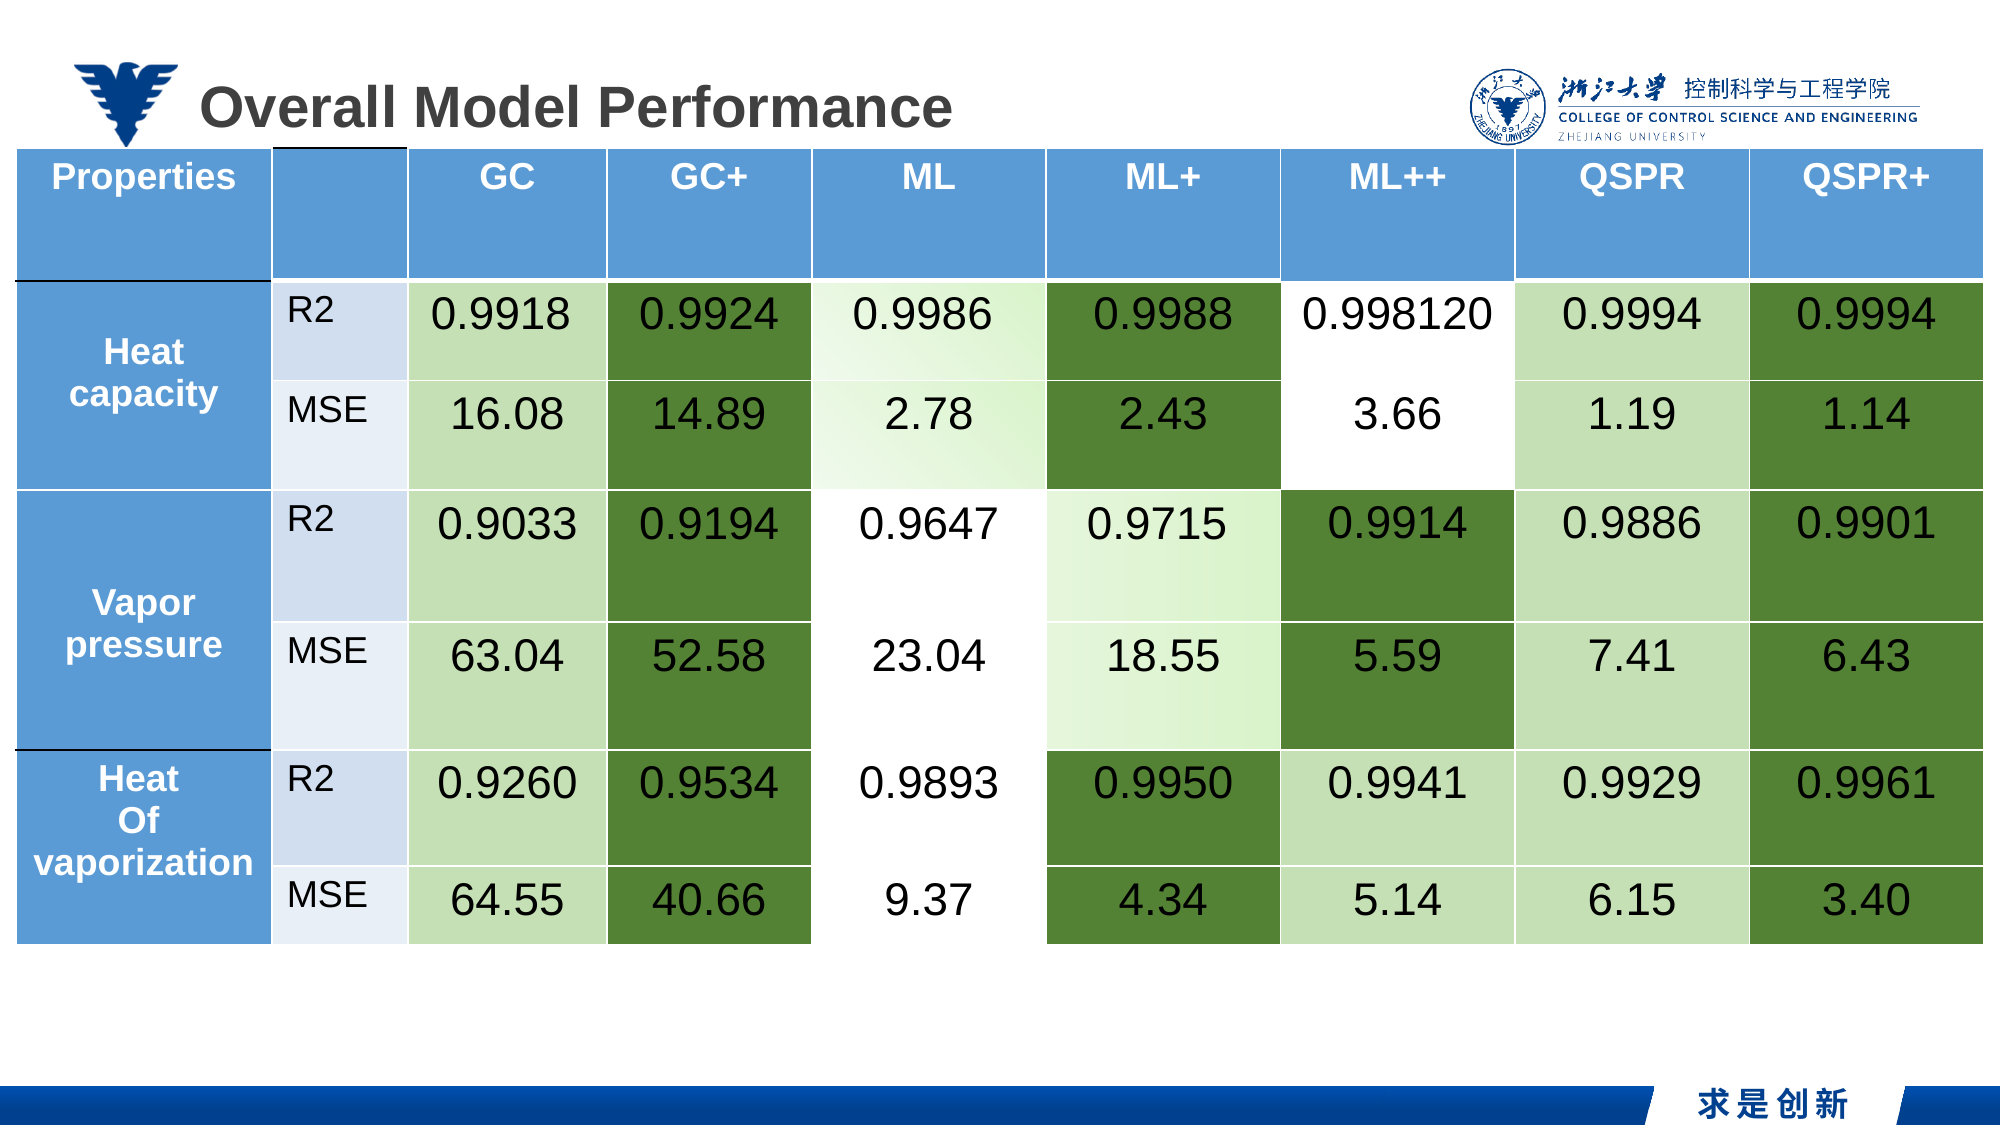

Overall Model Performance
| Properties |  | GC | GC+ | ML | ML+ | ML++ | QSPR | QSPR+ |
| --- | --- | --- | --- | --- | --- | --- | --- | --- |
| Heat capacity | R2 | 0.9918 | 0.9924 | 0.9986 | 0.9988 | 0.998120 | 0.9994 | 0.9994 |
|  | MSE | 16.08 | 14.89 | 2.78 | 2.43 | 3.66 | 1.19 | 1.14 |
| Vapor pressure | R2 | 0.9033 | 0.9194 | 0.9647 | 0.9715 | 0.9914 | 0.9886 | 0.9901 |
|  | MSE | 63.04 | 52.58 | 23.04 | 18.55 | 5.59 | 7.41 | 6.43 |
| Heat Of vaporization | R2 | 0.9260 | 0.9534 | 0.9893 | 0.9950 | 0.9941 | 0.9929 | 0.9961 |
|  | MSE | 64.55 | 40.66 | 9.37 | 4.34 | 5.14 | 6.15 | 3.40 |